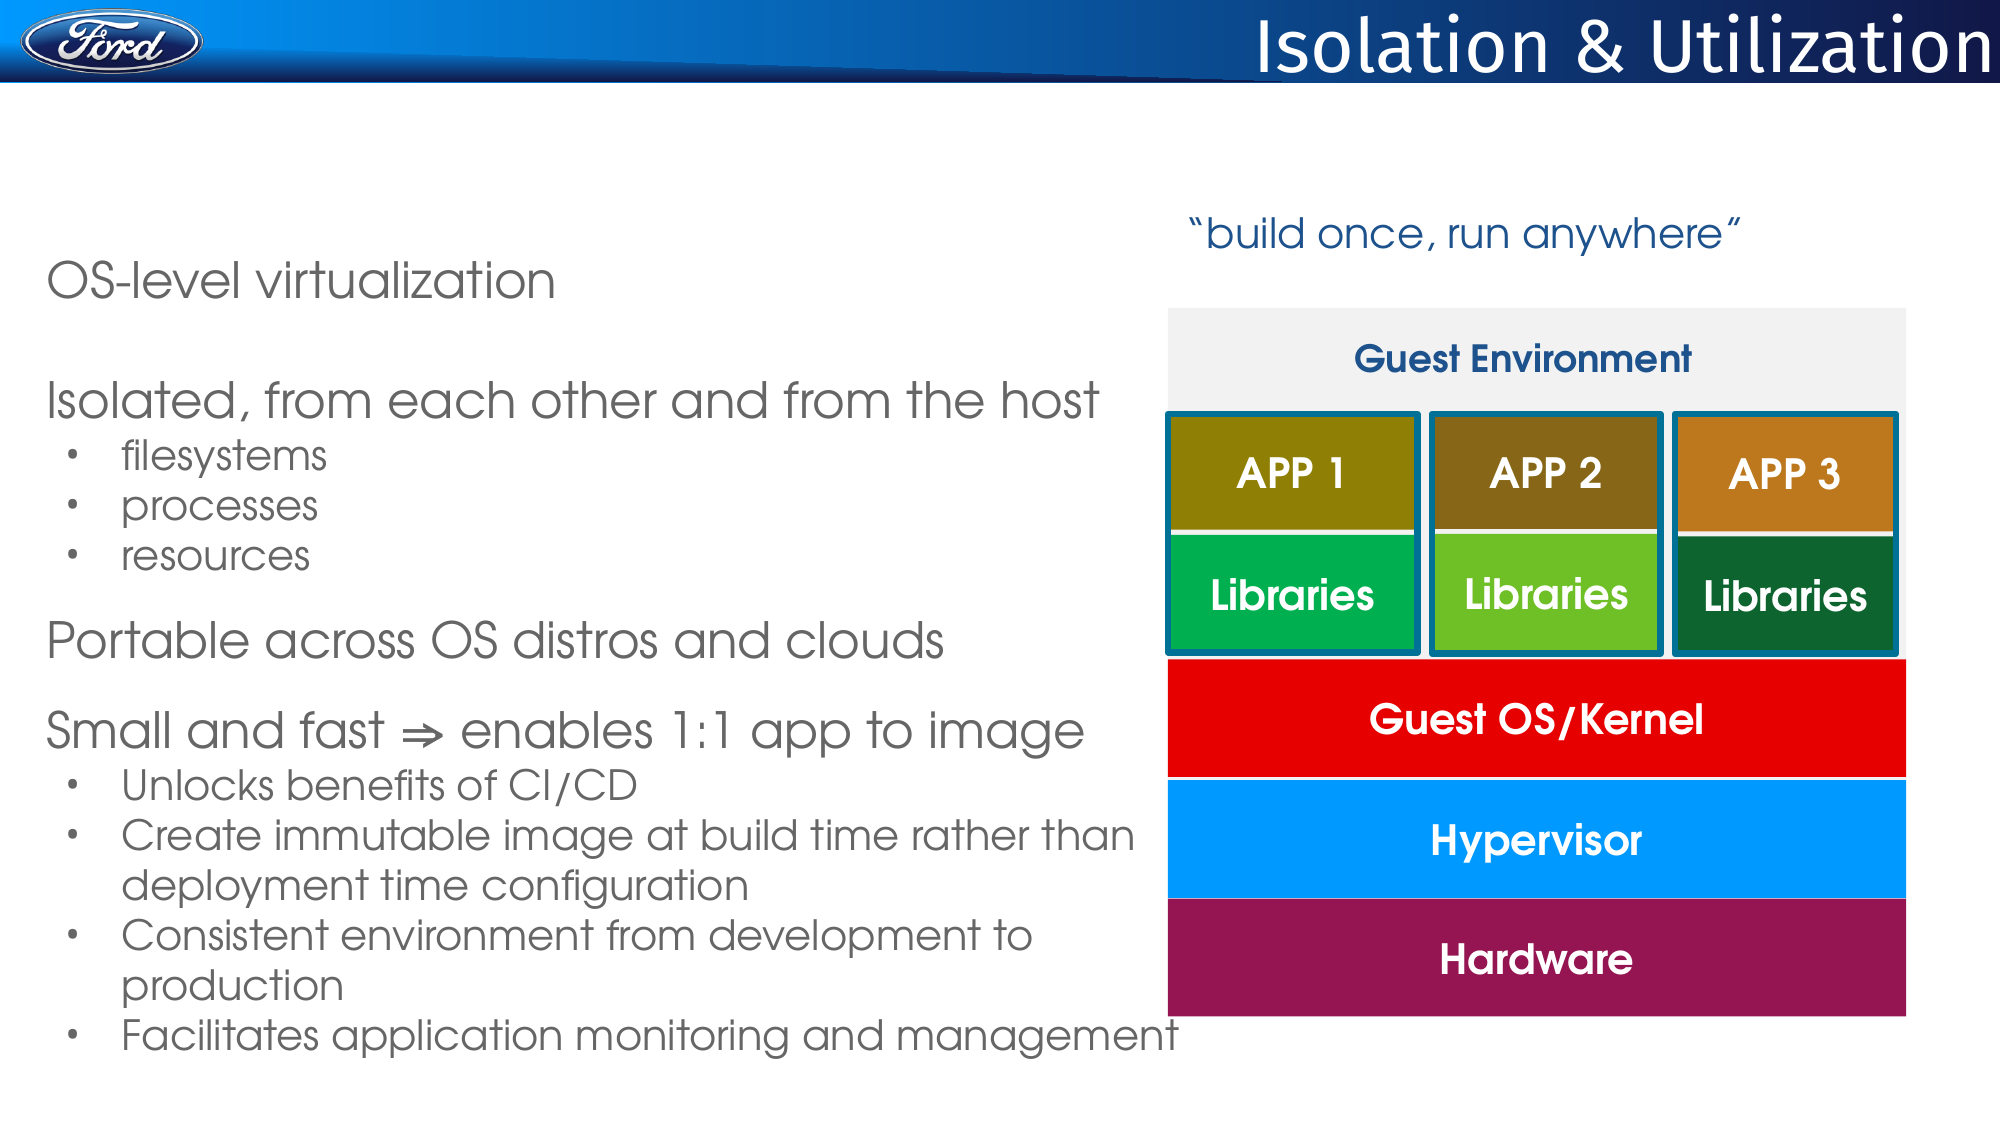

Isolation & Utilization
“build once, run anywhere”
OS-level virtualization

Isolated, from each other and from the host
filesystems
processes
resources

Portable across OS distros and clouds

Small and fast ⇒ enables 1:1 app to image
Unlocks benefits of CI/CD
Create immutable image at build time rather than deployment time configuration
Consistent environment from development to production
Facilitates application monitoring and management

Guest Environment

APP 2
Libraries
APP 1

Libraries

APP 3
Libraries
Guest OS/Kernel
Hypervisor
Hardware